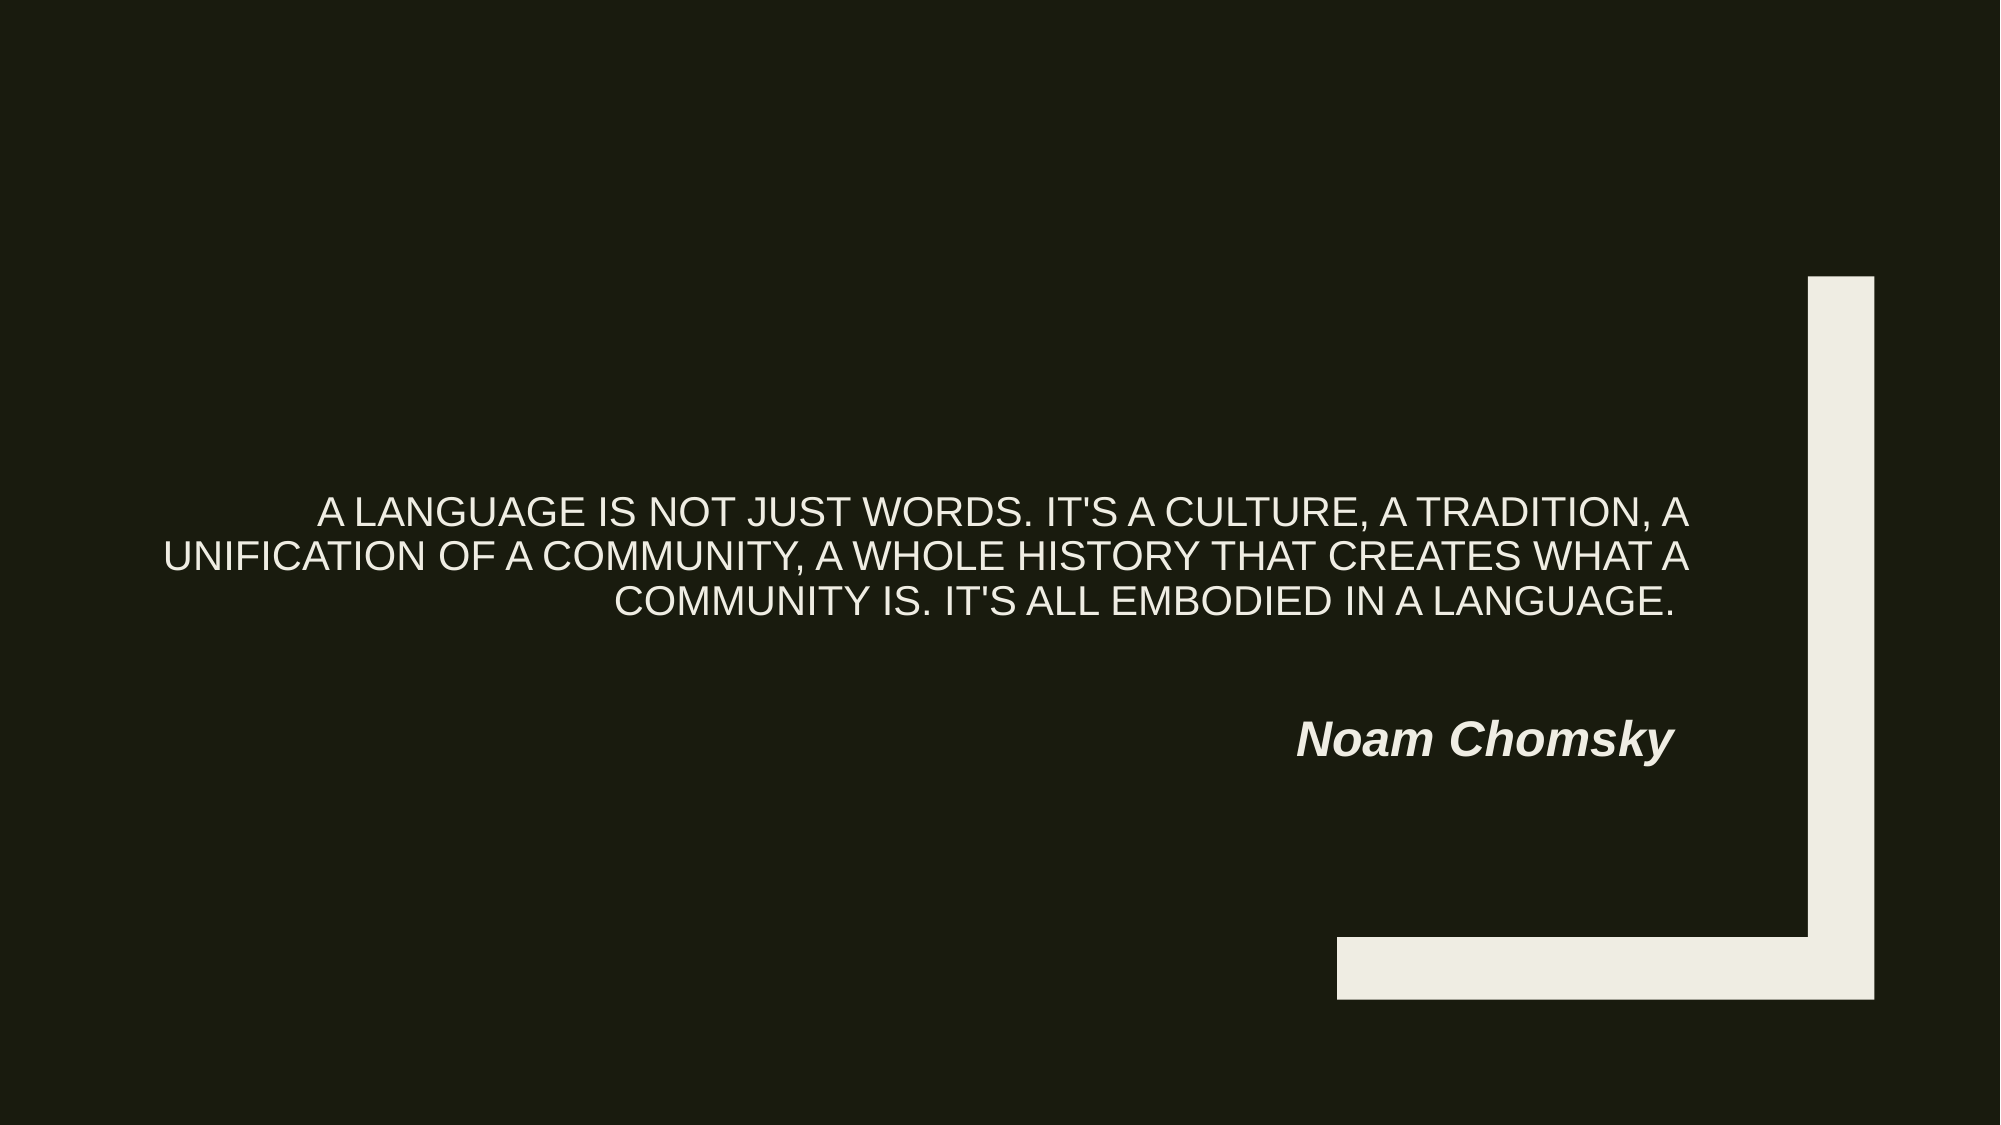

# A language is not just words. It's a culture, a tradition, a unification of a community, a whole history that creates what a community is. It's all embodied in a language.
Noam Chomsky